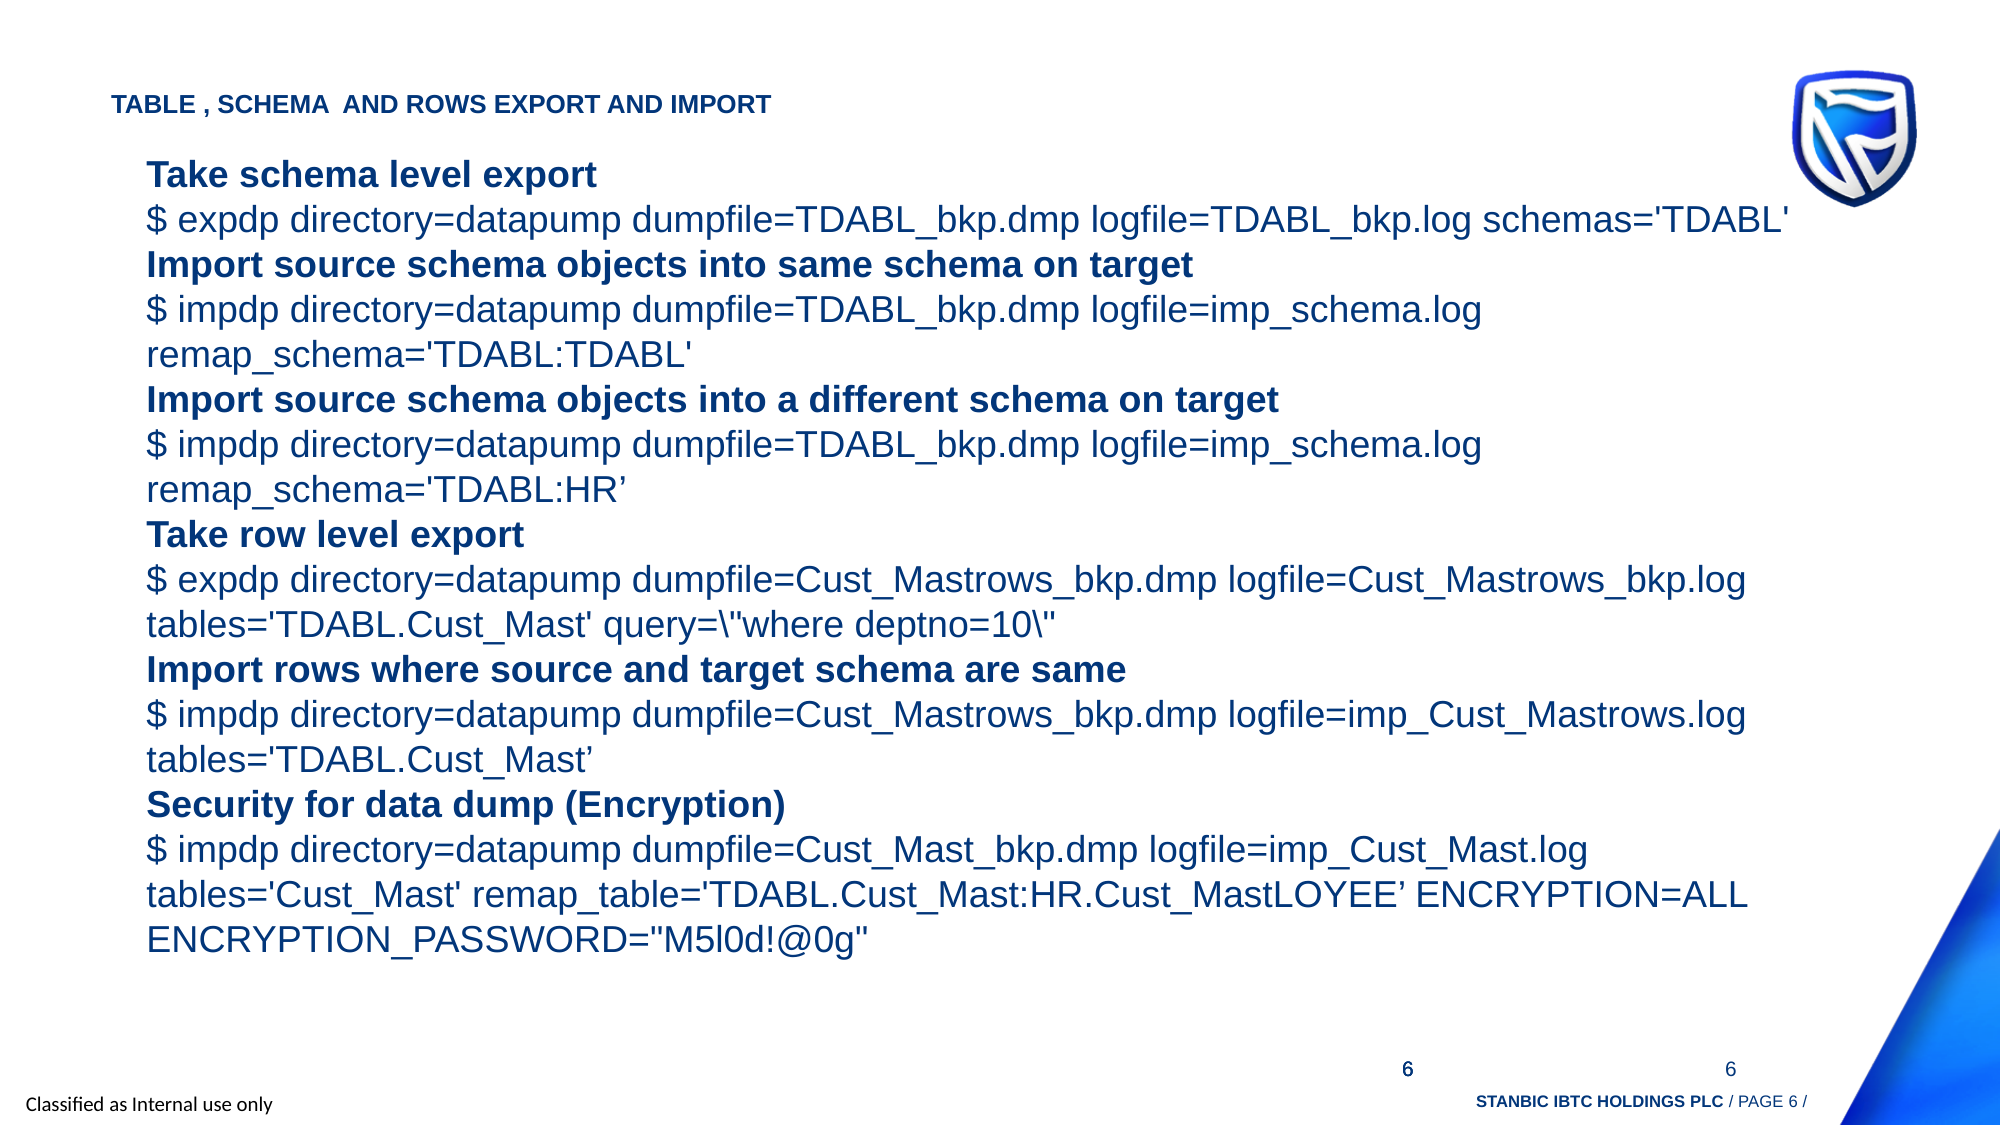

# Table , Schema  and Rows Export and Import
Take schema level export
$ expdp directory=datapump dumpfile=TDABL_bkp.dmp logfile=TDABL_bkp.log schemas='TDABL'
Import source schema objects into same schema on target
$ impdp directory=datapump dumpfile=TDABL_bkp.dmp logfile=imp_schema.log remap_schema='TDABL:TDABL'
Import source schema objects into a different schema on target
$ impdp directory=datapump dumpfile=TDABL_bkp.dmp logfile=imp_schema.log remap_schema='TDABL:HR’
Take row level export
$ expdp directory=datapump dumpfile=Cust_Mastrows_bkp.dmp logfile=Cust_Mastrows_bkp.log tables='TDABL.Cust_Mast' query=\"where deptno=10\"
Import rows where source and target schema are same
$ impdp directory=datapump dumpfile=Cust_Mastrows_bkp.dmp logfile=imp_Cust_Mastrows.log tables='TDABL.Cust_Mast’
Security for data dump (Encryption)
$ impdp directory=datapump dumpfile=Cust_Mast_bkp.dmp logfile=imp_Cust_Mast.log tables='Cust_Mast' remap_table='TDABL.Cust_Mast:HR.Cust_MastLOYEE’ ENCRYPTION=ALL ENCRYPTION_PASSWORD="M5l0d!@0g"